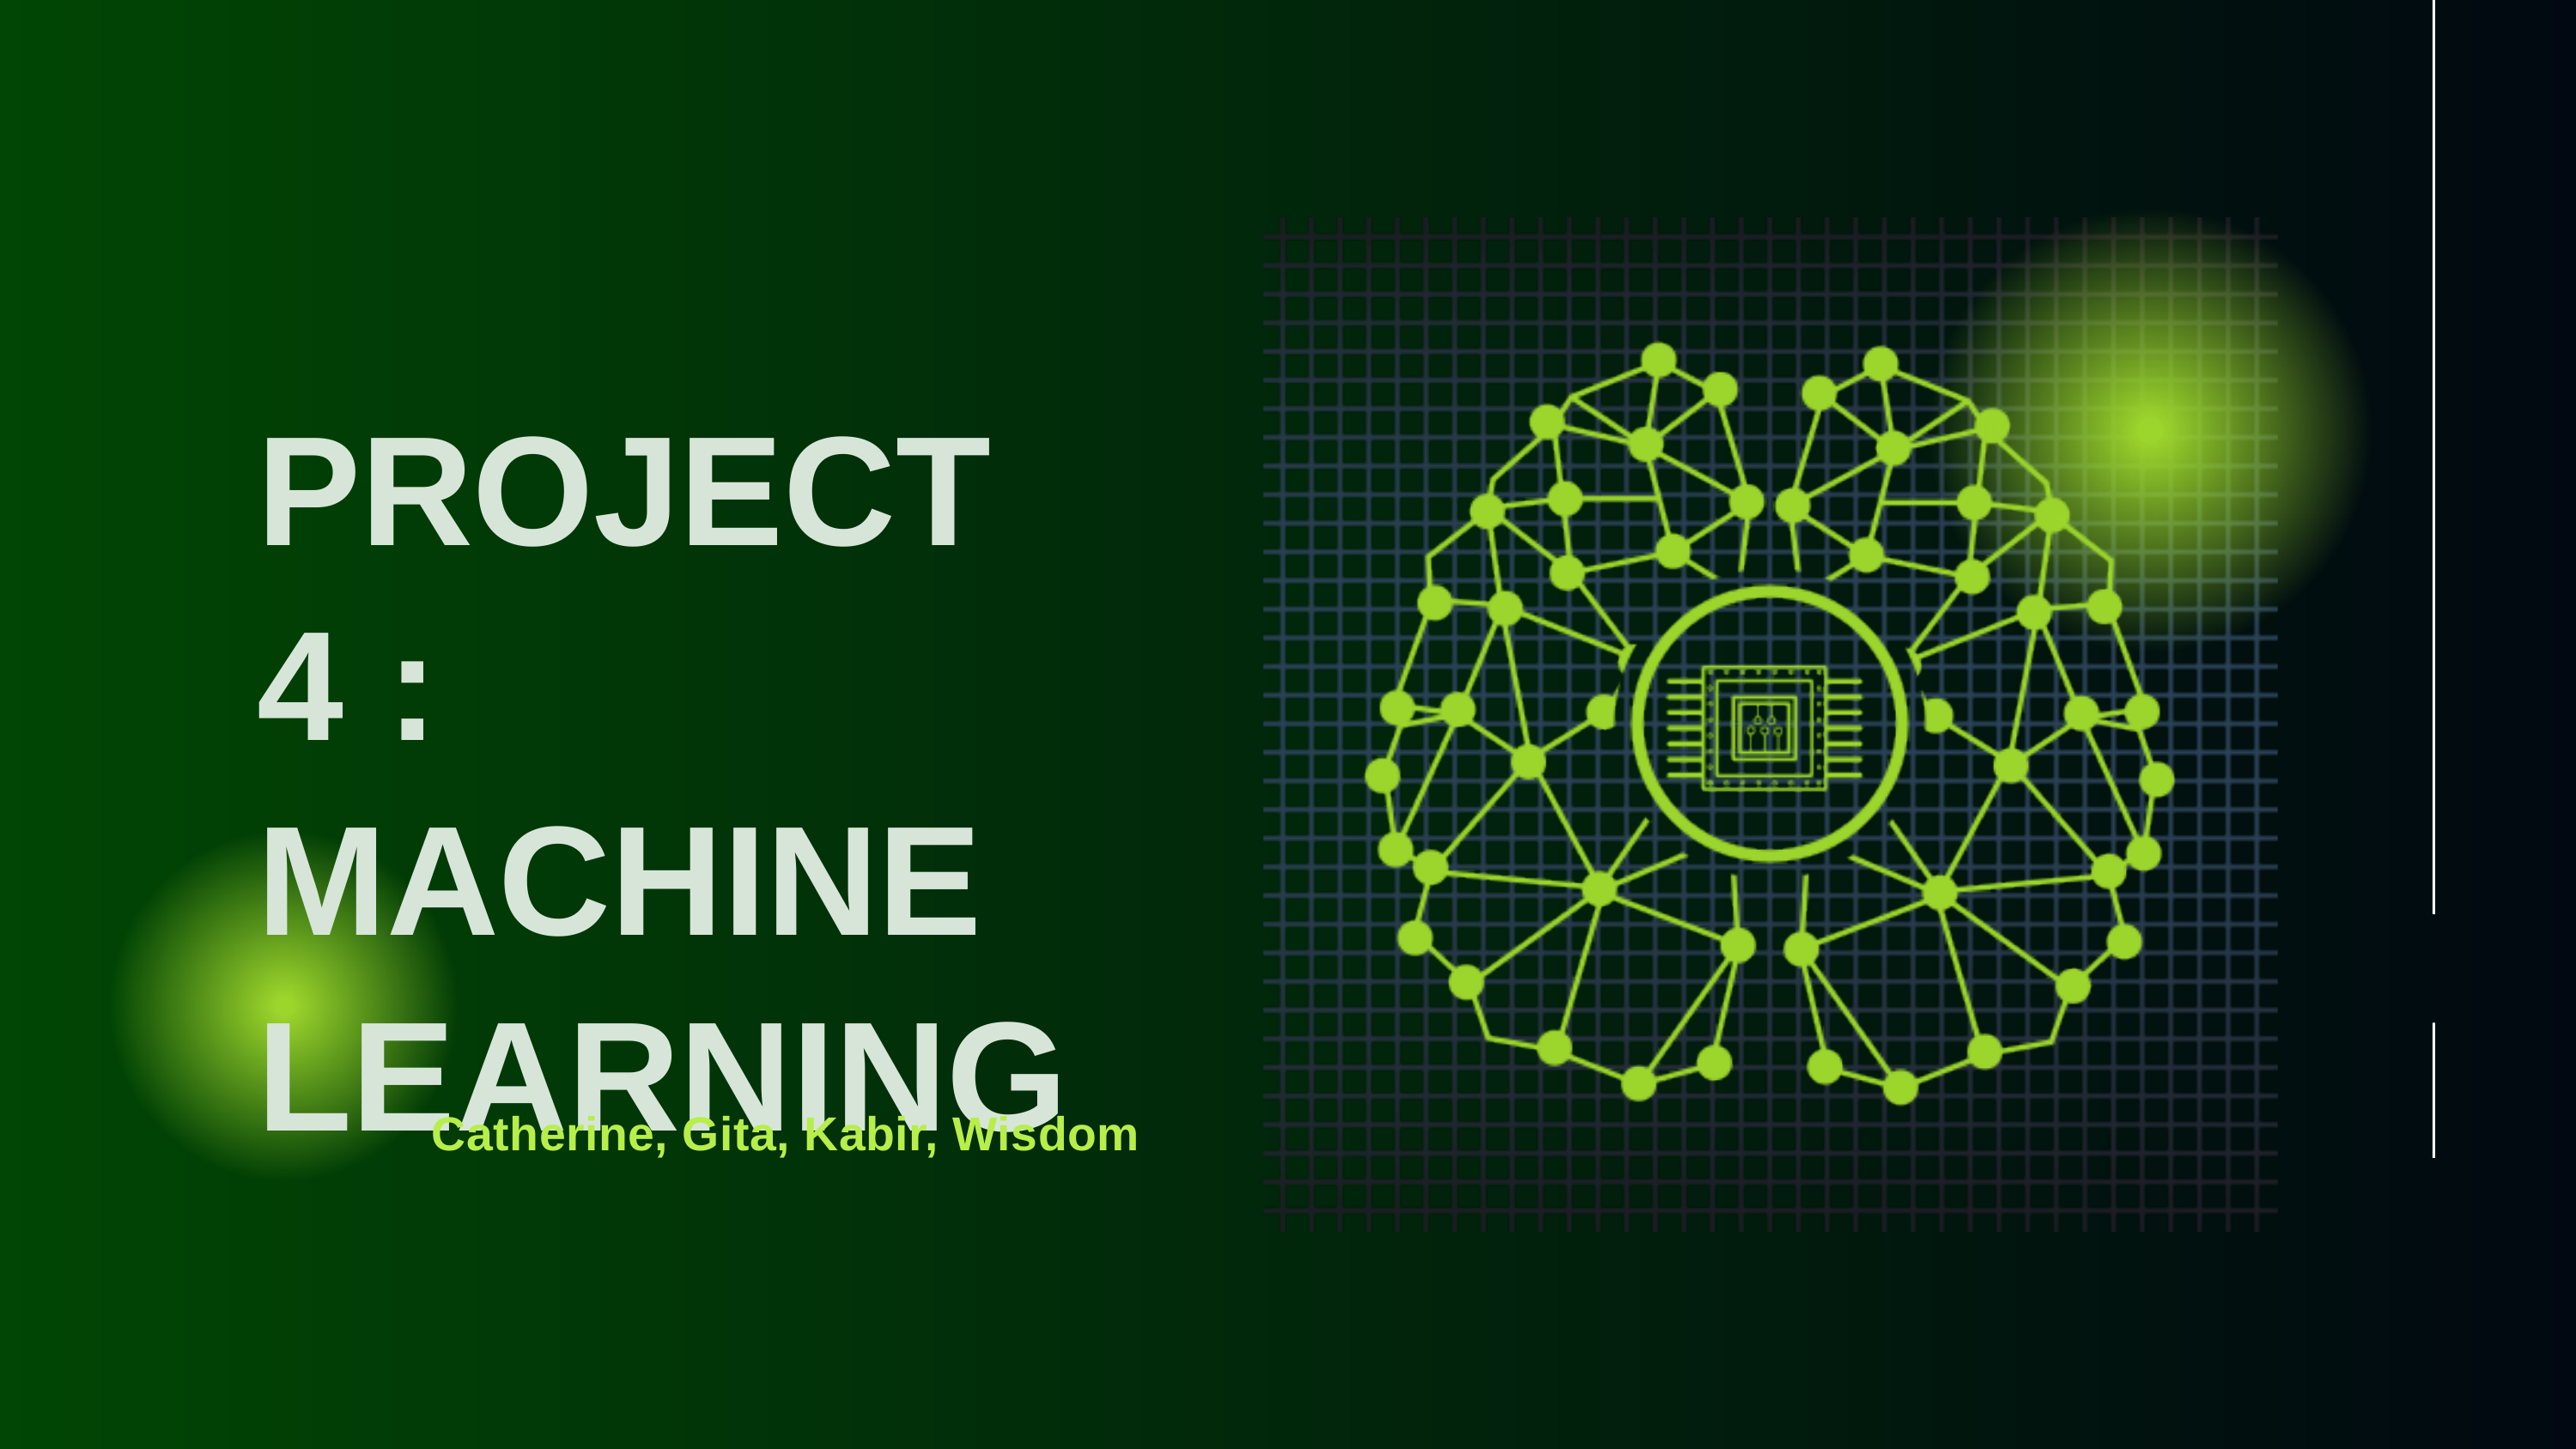

PROJECT 4 :
MACHINE
LEARNING

Catherine, Gita, Kabir, Wisdom